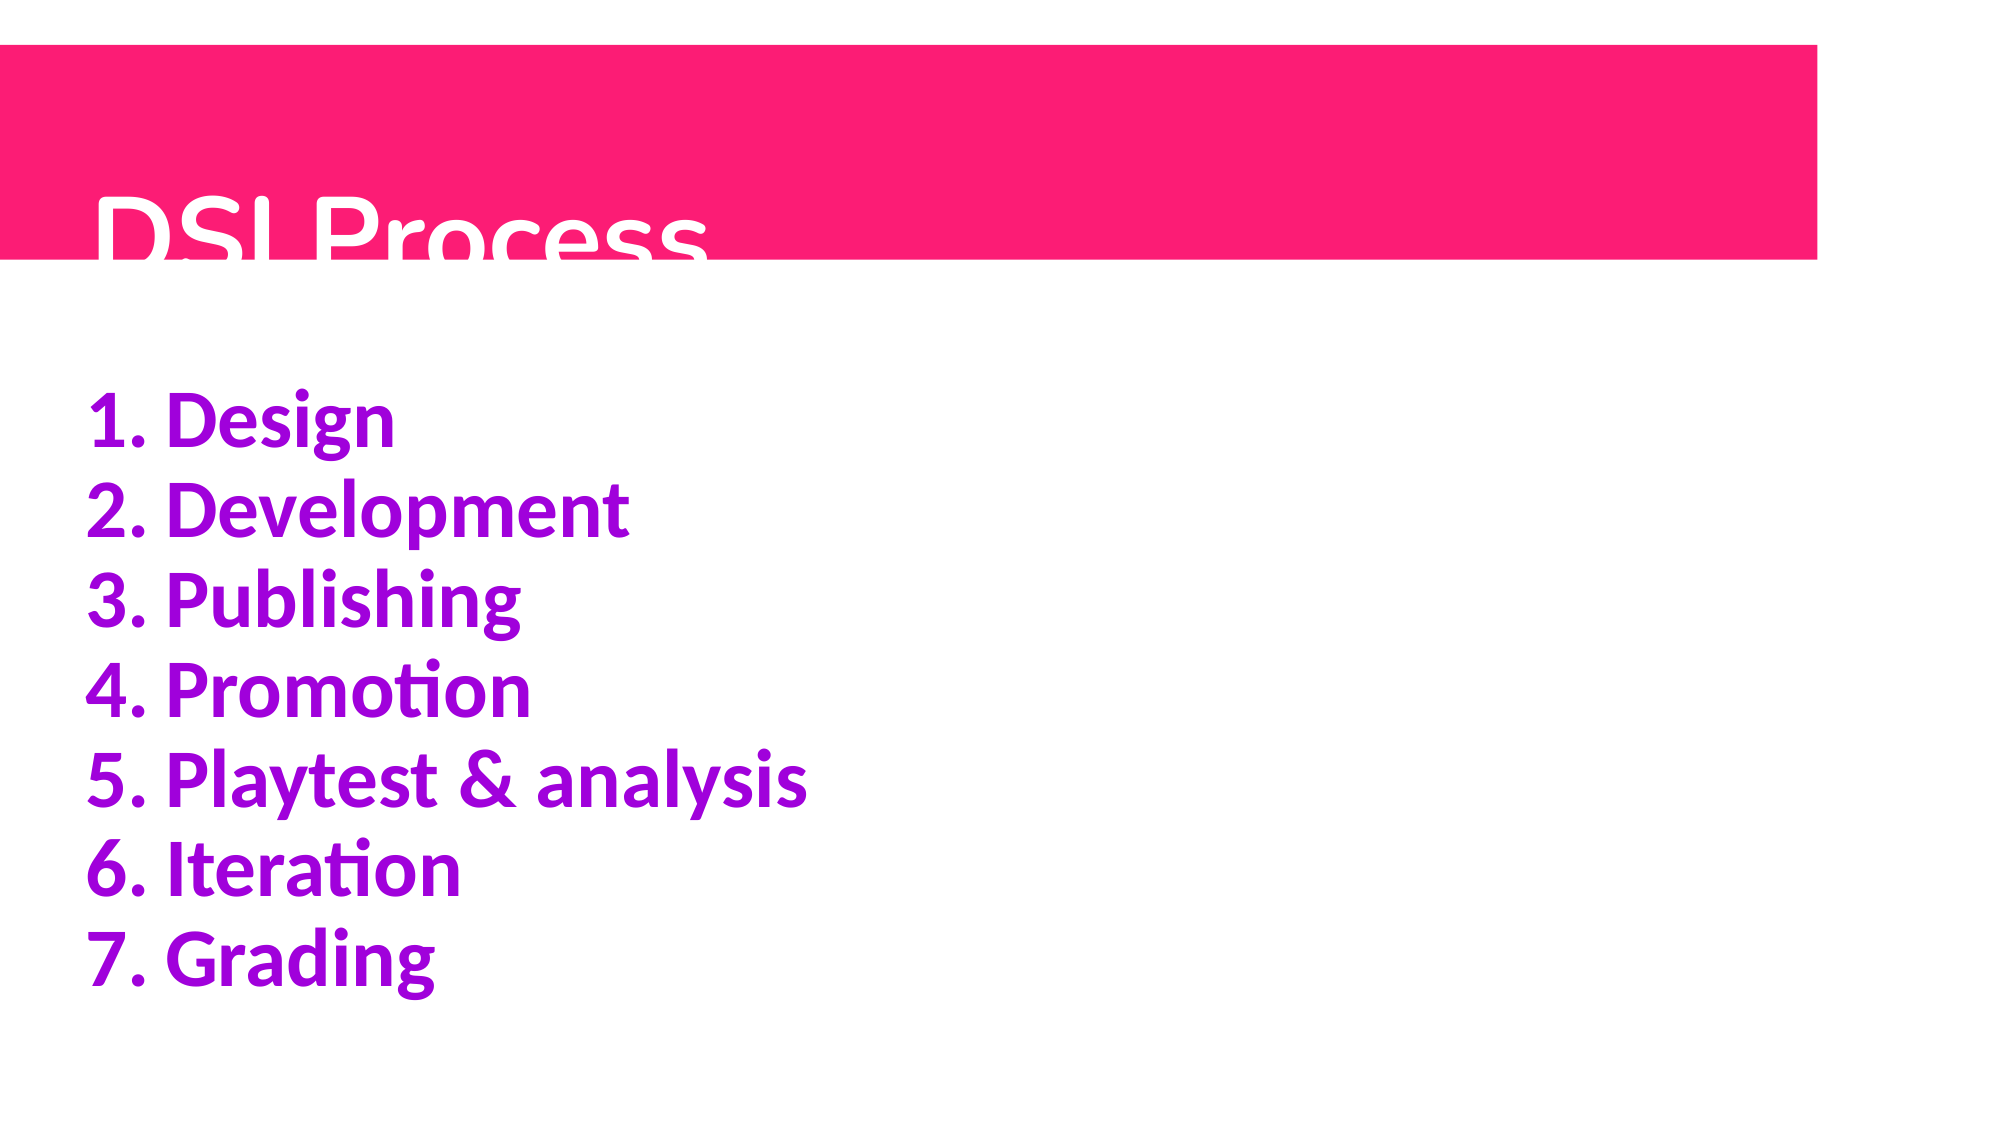

DSI Process
Design
Development
Publishing
Promotion
Playtest & analysis
Iteration
Grading